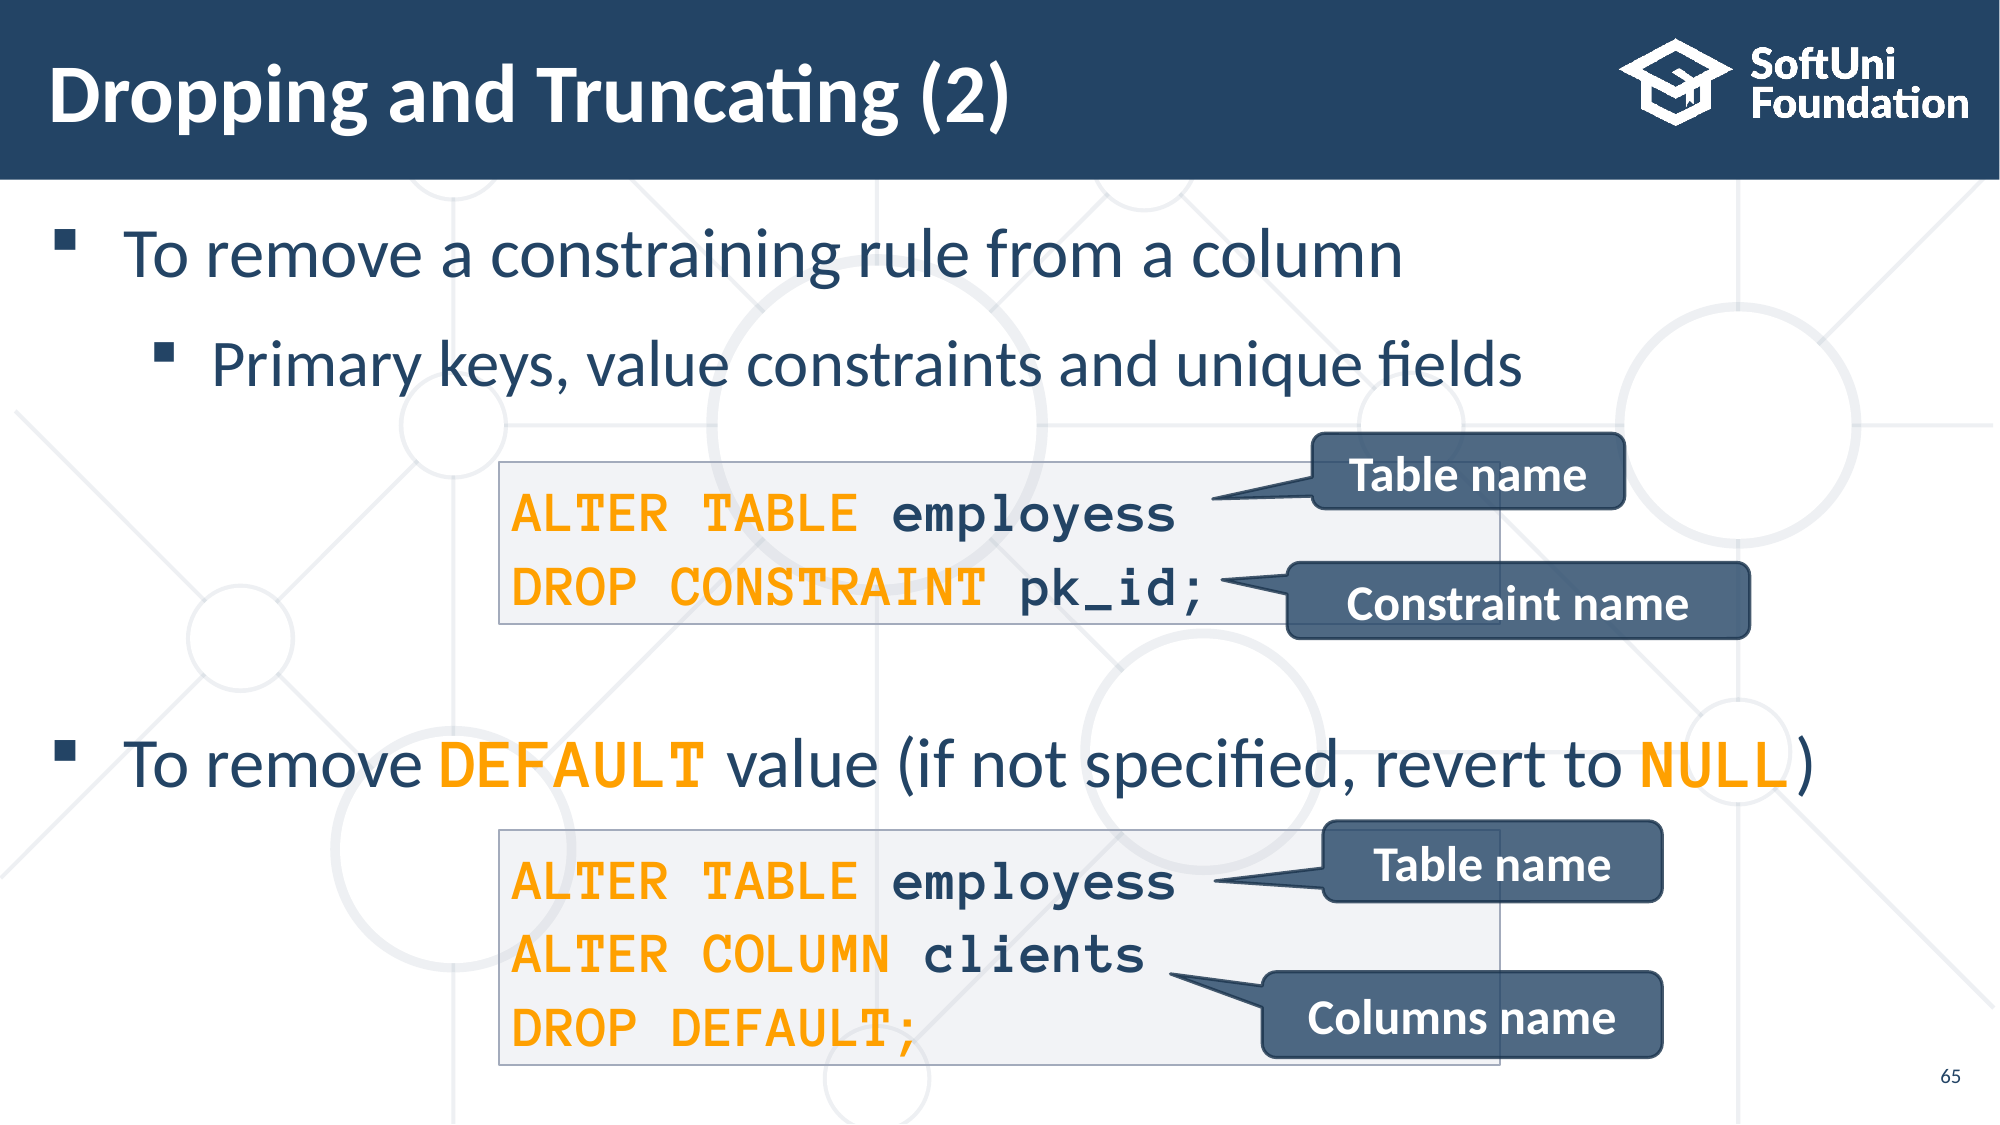

# Dropping and Truncating (2)
To remove a constraining rule from a column
Primary keys, value constraints and unique fields
To remove DEFAULT value (if not specified, revert to NULL)
Table name
ALTER TABLE employess
DROP CONSTRAINT pk_id;
Constraint name
Table name
ALTER TABLE employess
ALTER COLUMN clients
DROP DEFAULT;
Columns name
65